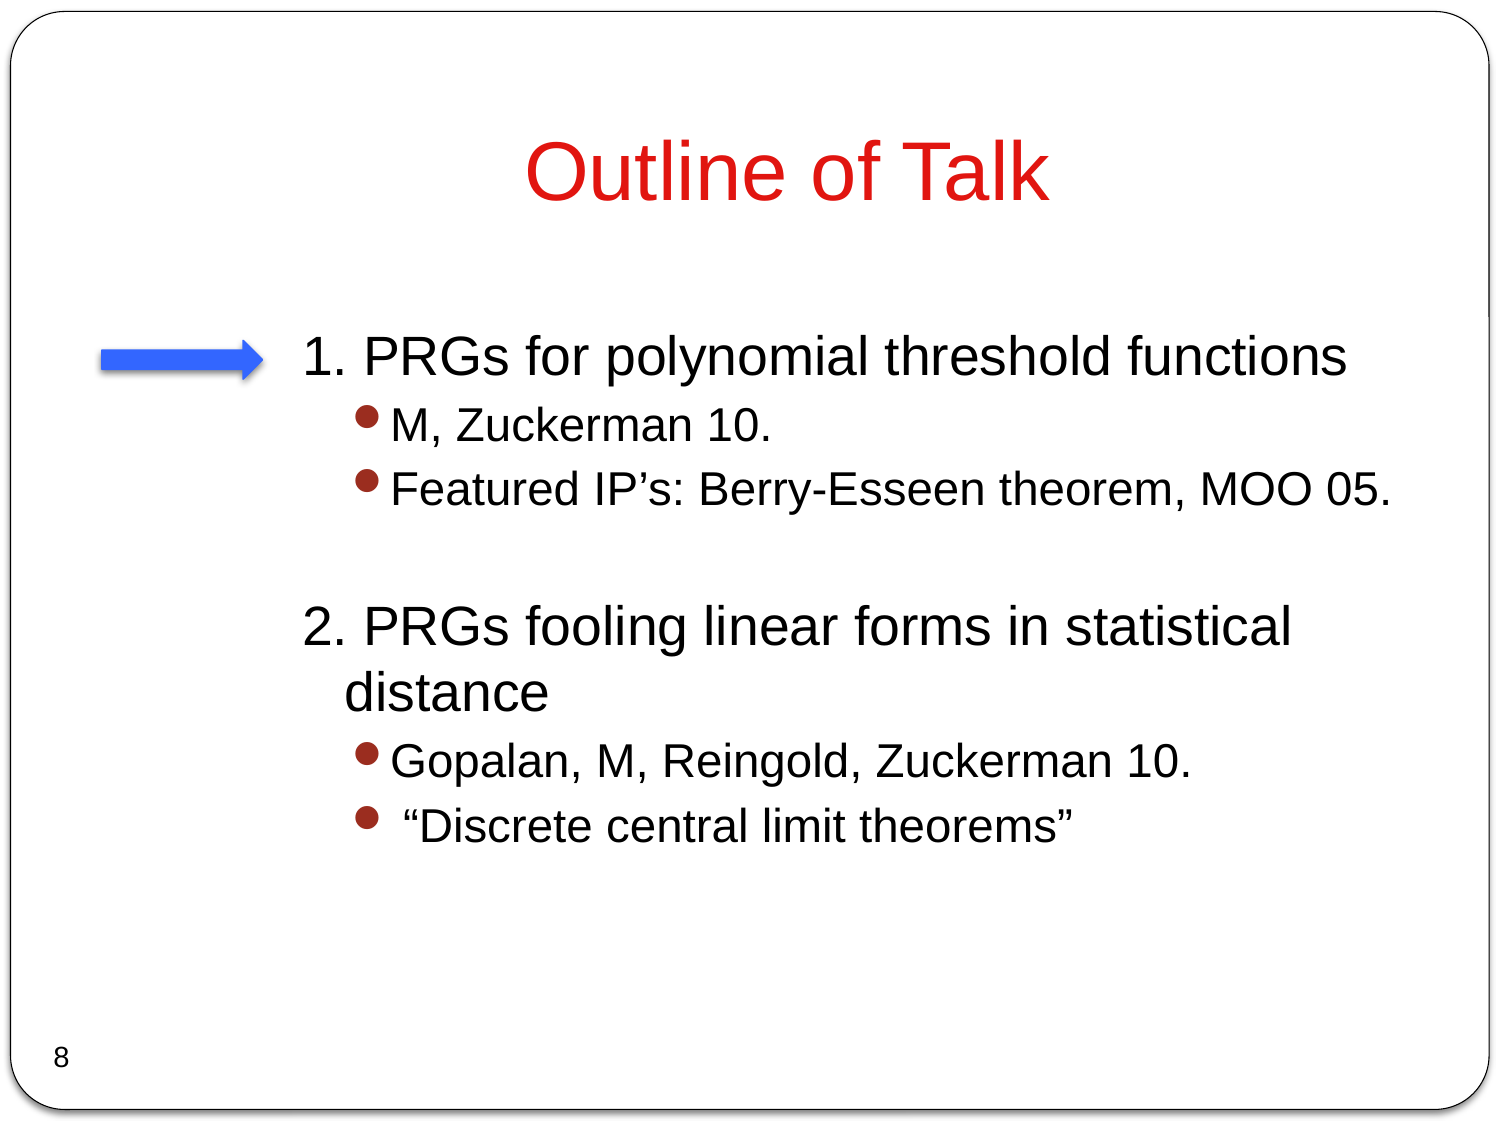

# Outline of Talk
1. PRGs for polynomial threshold functions
M, Zuckerman 10.
Featured IP’s: Berry-Esseen theorem, MOO 05.

2. PRGs fooling linear forms in statistical distance
Gopalan, M, Reingold, Zuckerman 10.
 “Discrete central limit theorems”

8